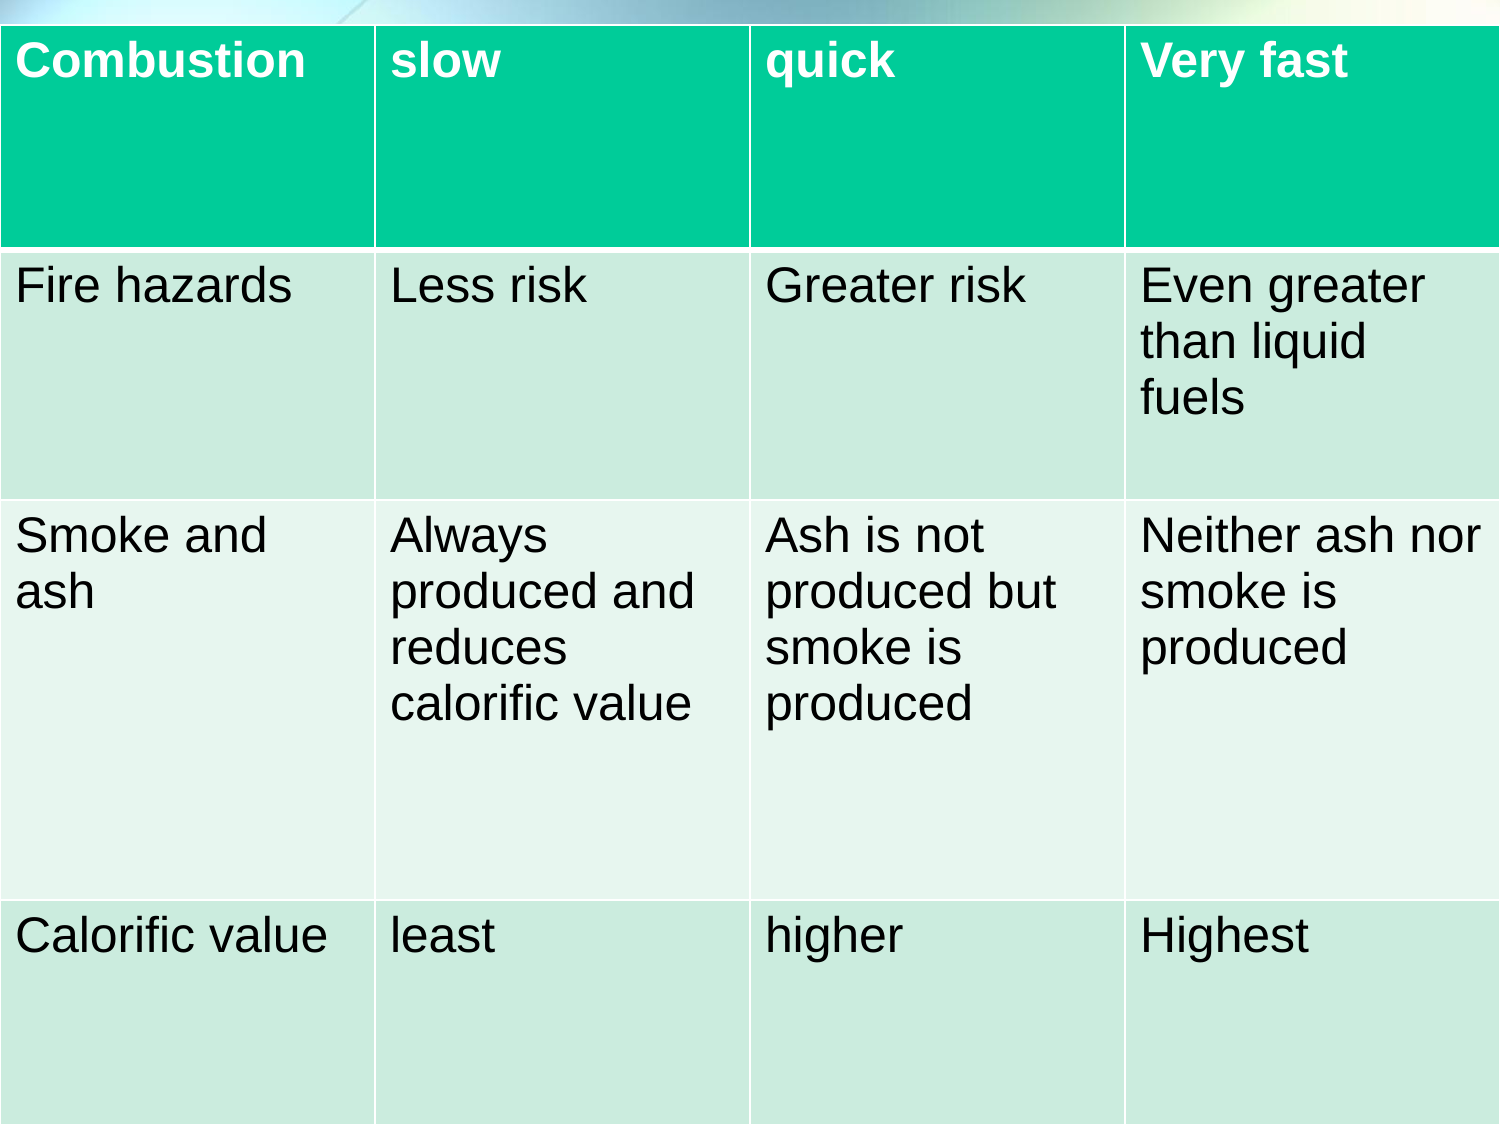

| Combustion | slow | quick | Very fast |
| --- | --- | --- | --- |
| Fire hazards | Less risk | Greater risk | Even greater than liquid fuels |
| Smoke and ash | Always produced and reduces calorific value | Ash is not produced but smoke is produced | Neither ash nor smoke is produced |
| Calorific value | least | higher | Highest |
#